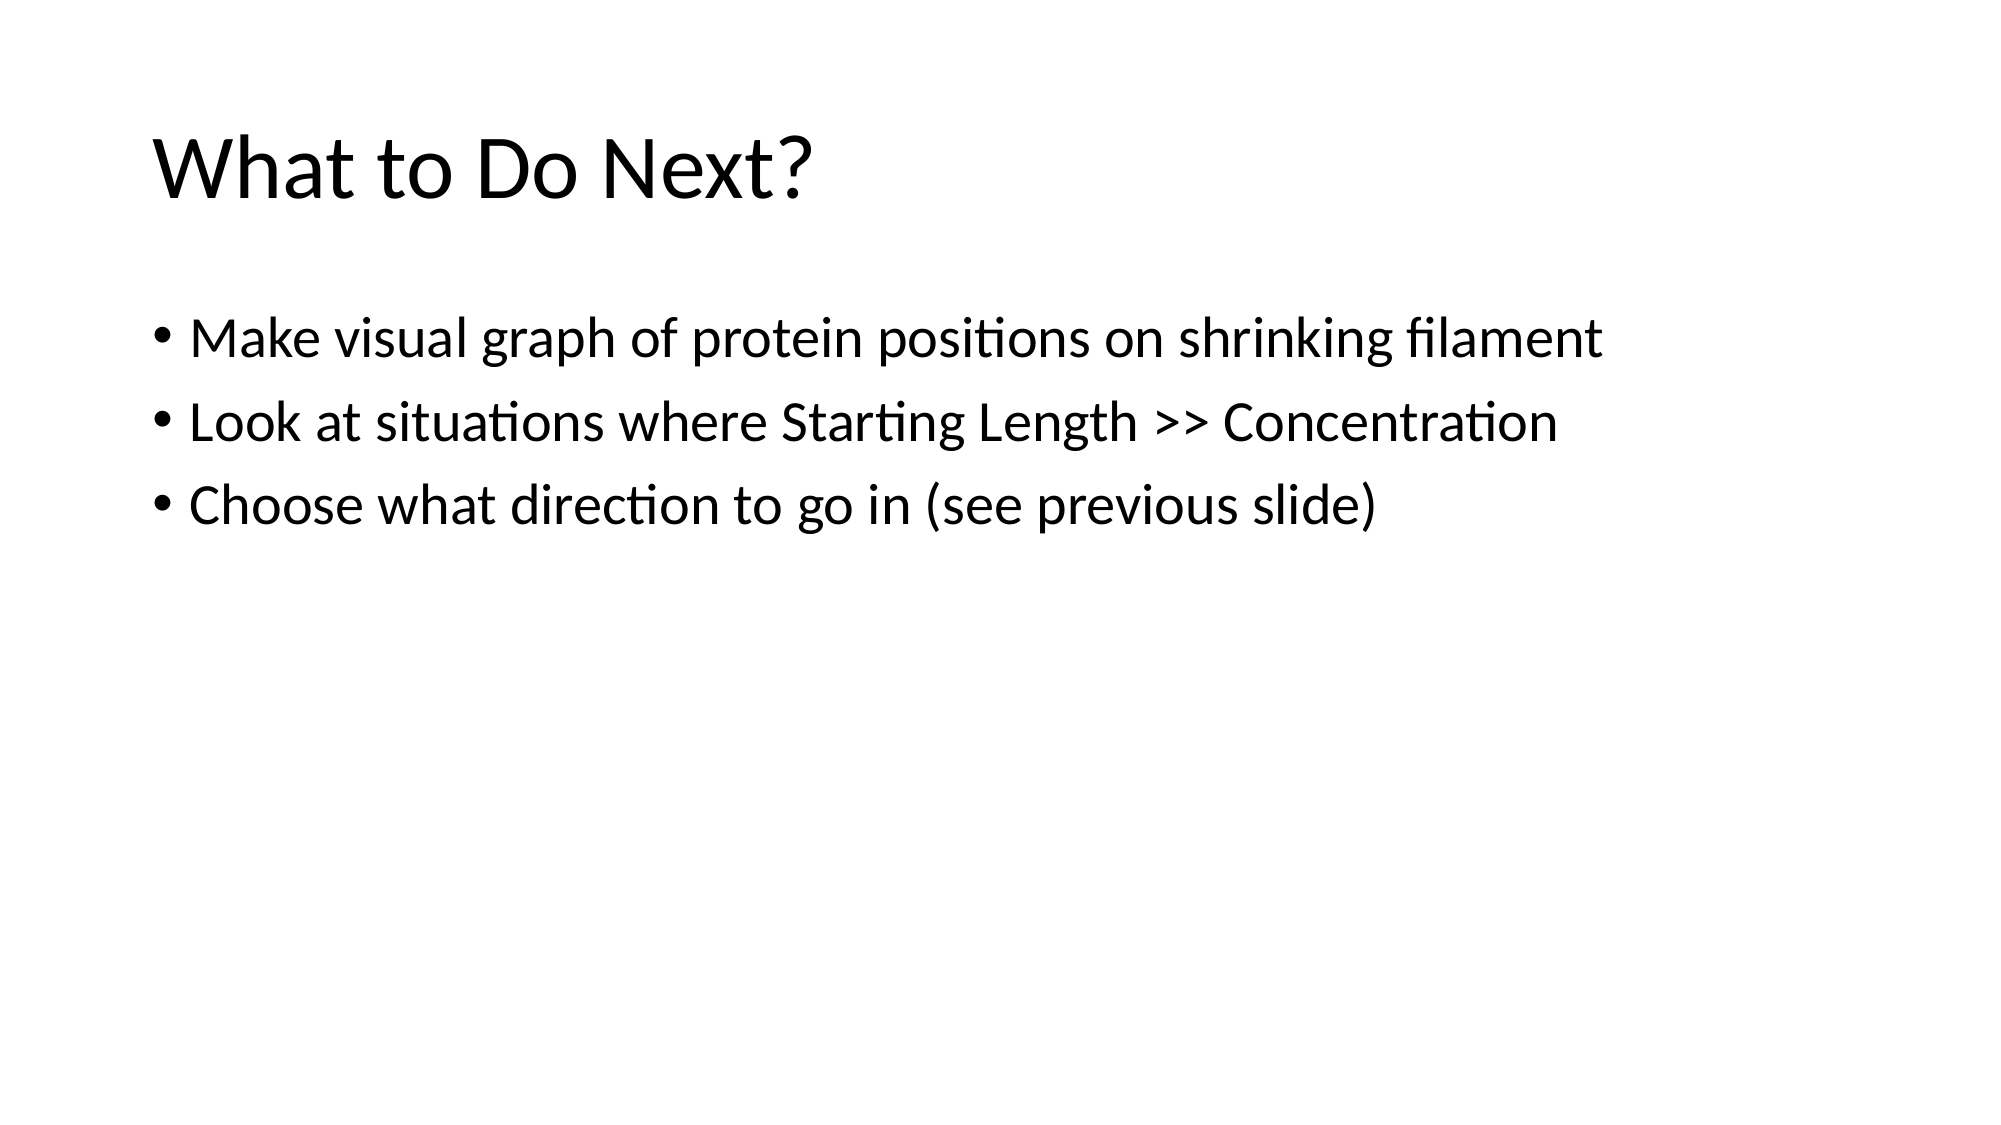

# What to Do Next?
Make visual graph of protein positions on shrinking filament
Look at situations where Starting Length >> Concentration
Choose what direction to go in (see previous slide)